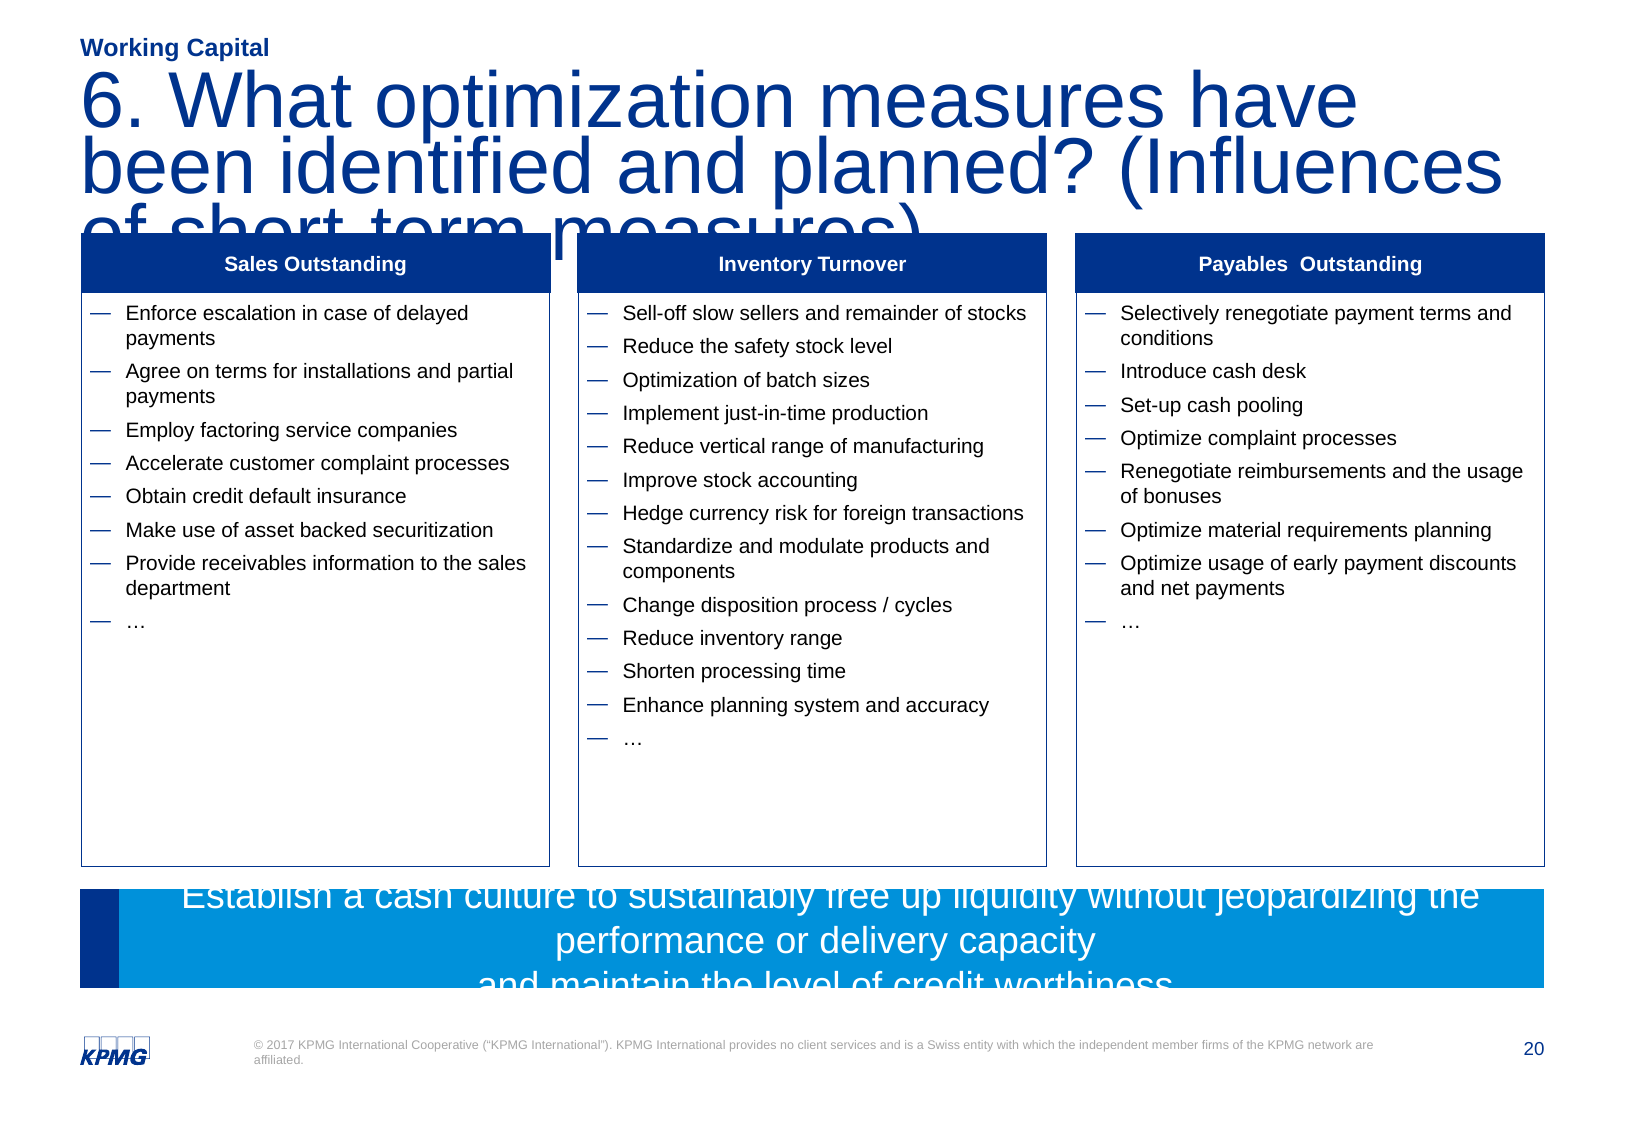

Working Capital
# 6. What optimization measures have been identified and planned? (Influences of short-term measures)
Sales Outstanding
Inventory Turnover
Payables  Outstanding
Enforce escalation in case of delayed payments
Agree on terms for installations and partial payments
Employ factoring service companies
Accelerate customer complaint processes
Obtain credit default insurance
Make use of asset backed securitization
Provide receivables information to the sales department
…
Sell-off slow sellers and remainder of stocks
Reduce the safety stock level
Optimization of batch sizes
Implement just-in-time production
Reduce vertical range of manufacturing
Improve stock accounting
Hedge currency risk for foreign transactions
Standardize and modulate products and components
Change disposition process / cycles
Reduce inventory range
Shorten processing time
Enhance planning system and accuracy
…
Selectively renegotiate payment terms and conditions
Introduce cash desk
Set-up cash pooling
Optimize complaint processes
Renegotiate reimbursements and the usage of bonuses
Optimize material requirements planning
Optimize usage of early payment discounts and net payments
…

Establish a cash culture to sustainably free up liquidity without jeopardizing the performance or delivery capacity
and maintain the level of credit worthiness.